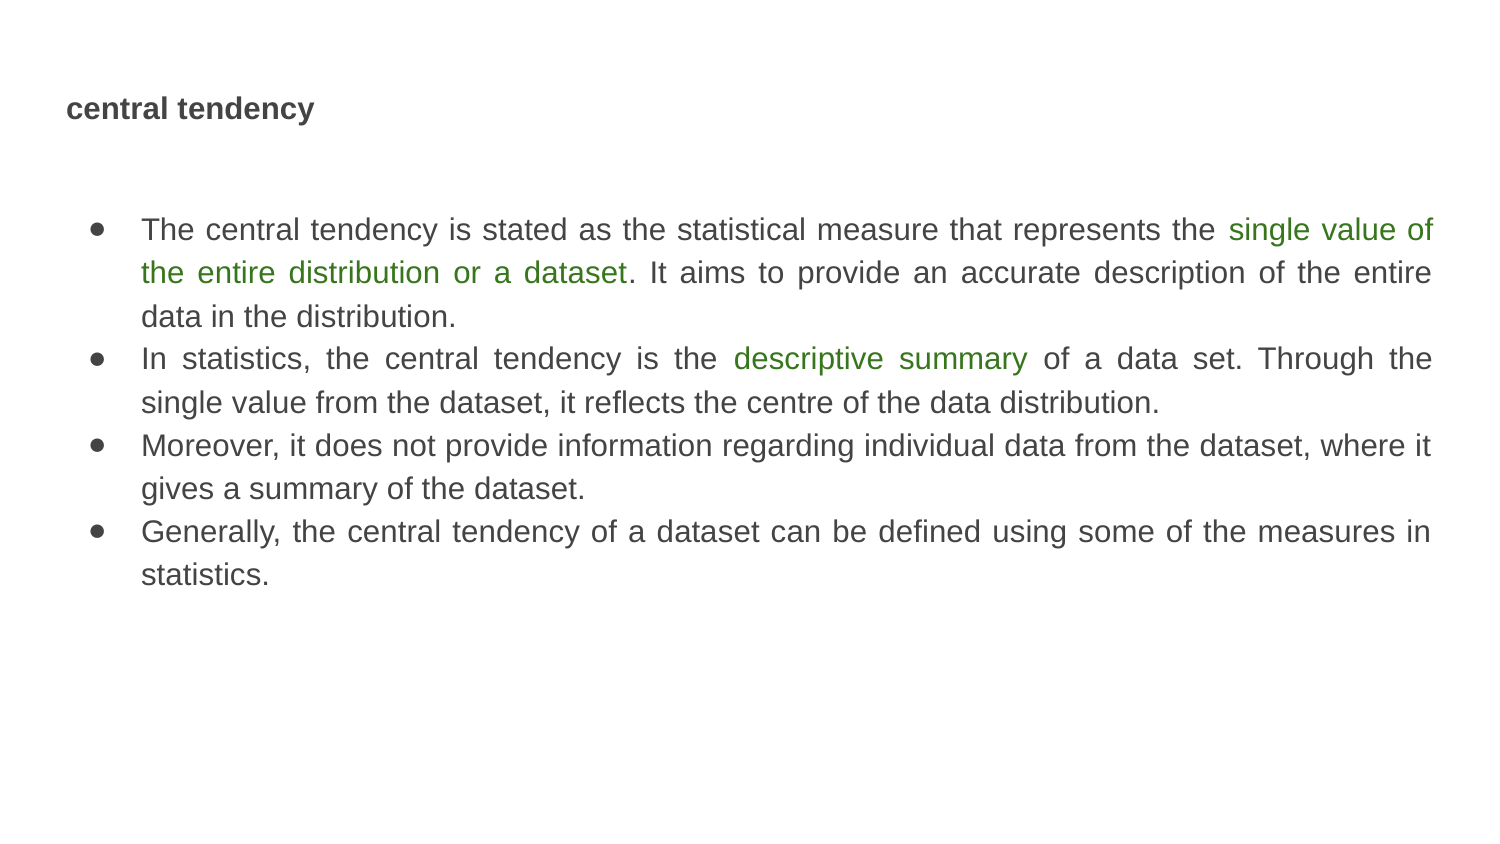

# central tendency
The central tendency is stated as the statistical measure that represents the single value of the entire distribution or a dataset. It aims to provide an accurate description of the entire data in the distribution.
In statistics, the central tendency is the descriptive summary of a data set. Through the single value from the dataset, it reflects the centre of the data distribution.
Moreover, it does not provide information regarding individual data from the dataset, where it gives a summary of the dataset.
Generally, the central tendency of a dataset can be defined using some of the measures in statistics.